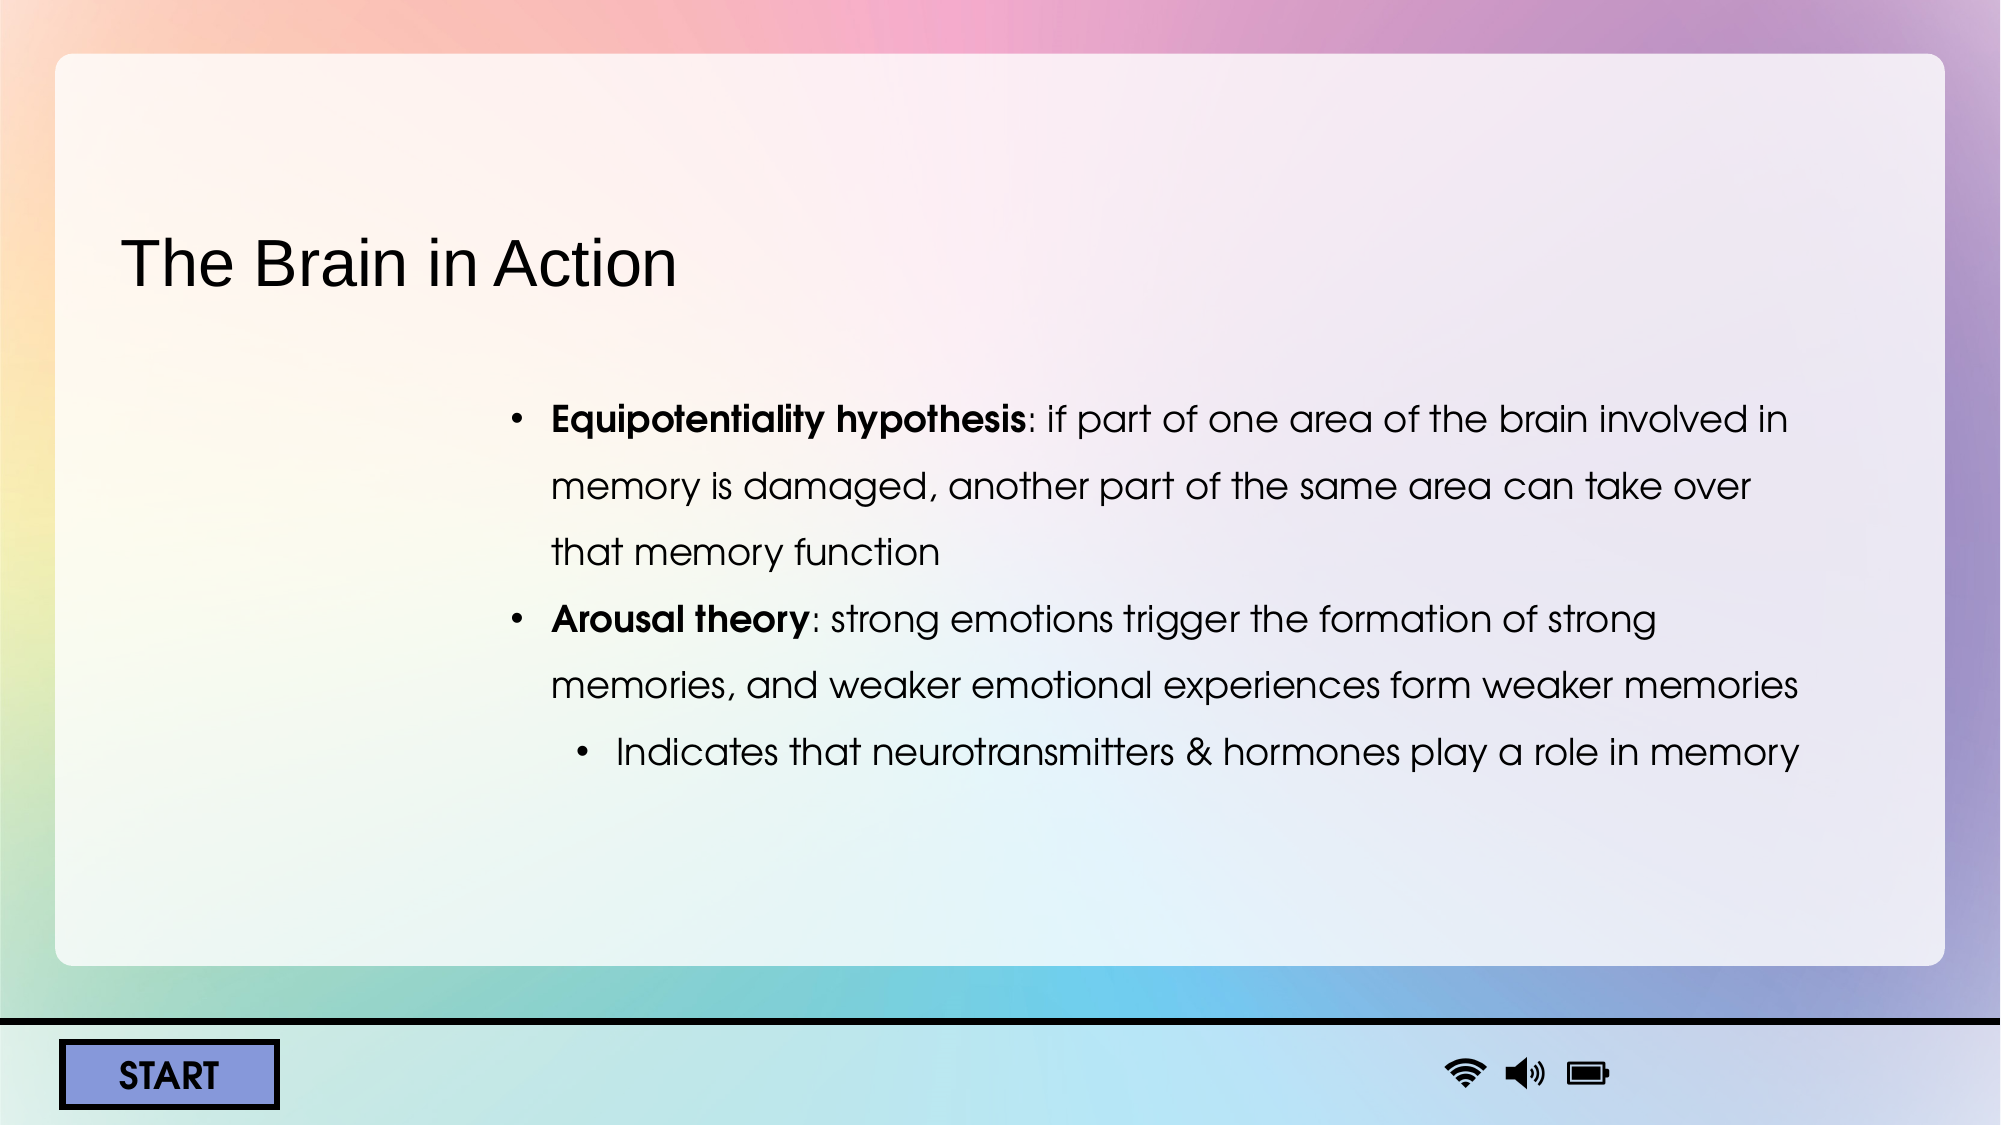

# The Brain in Action
Equipotentiality hypothesis: if part of one area of the brain involved in memory is damaged, another part of the same area can take over that memory function
Arousal theory: strong emotions trigger the formation of strong memories, and weaker emotional experiences form weaker memories
Indicates that neurotransmitters & hormones play a role in memory